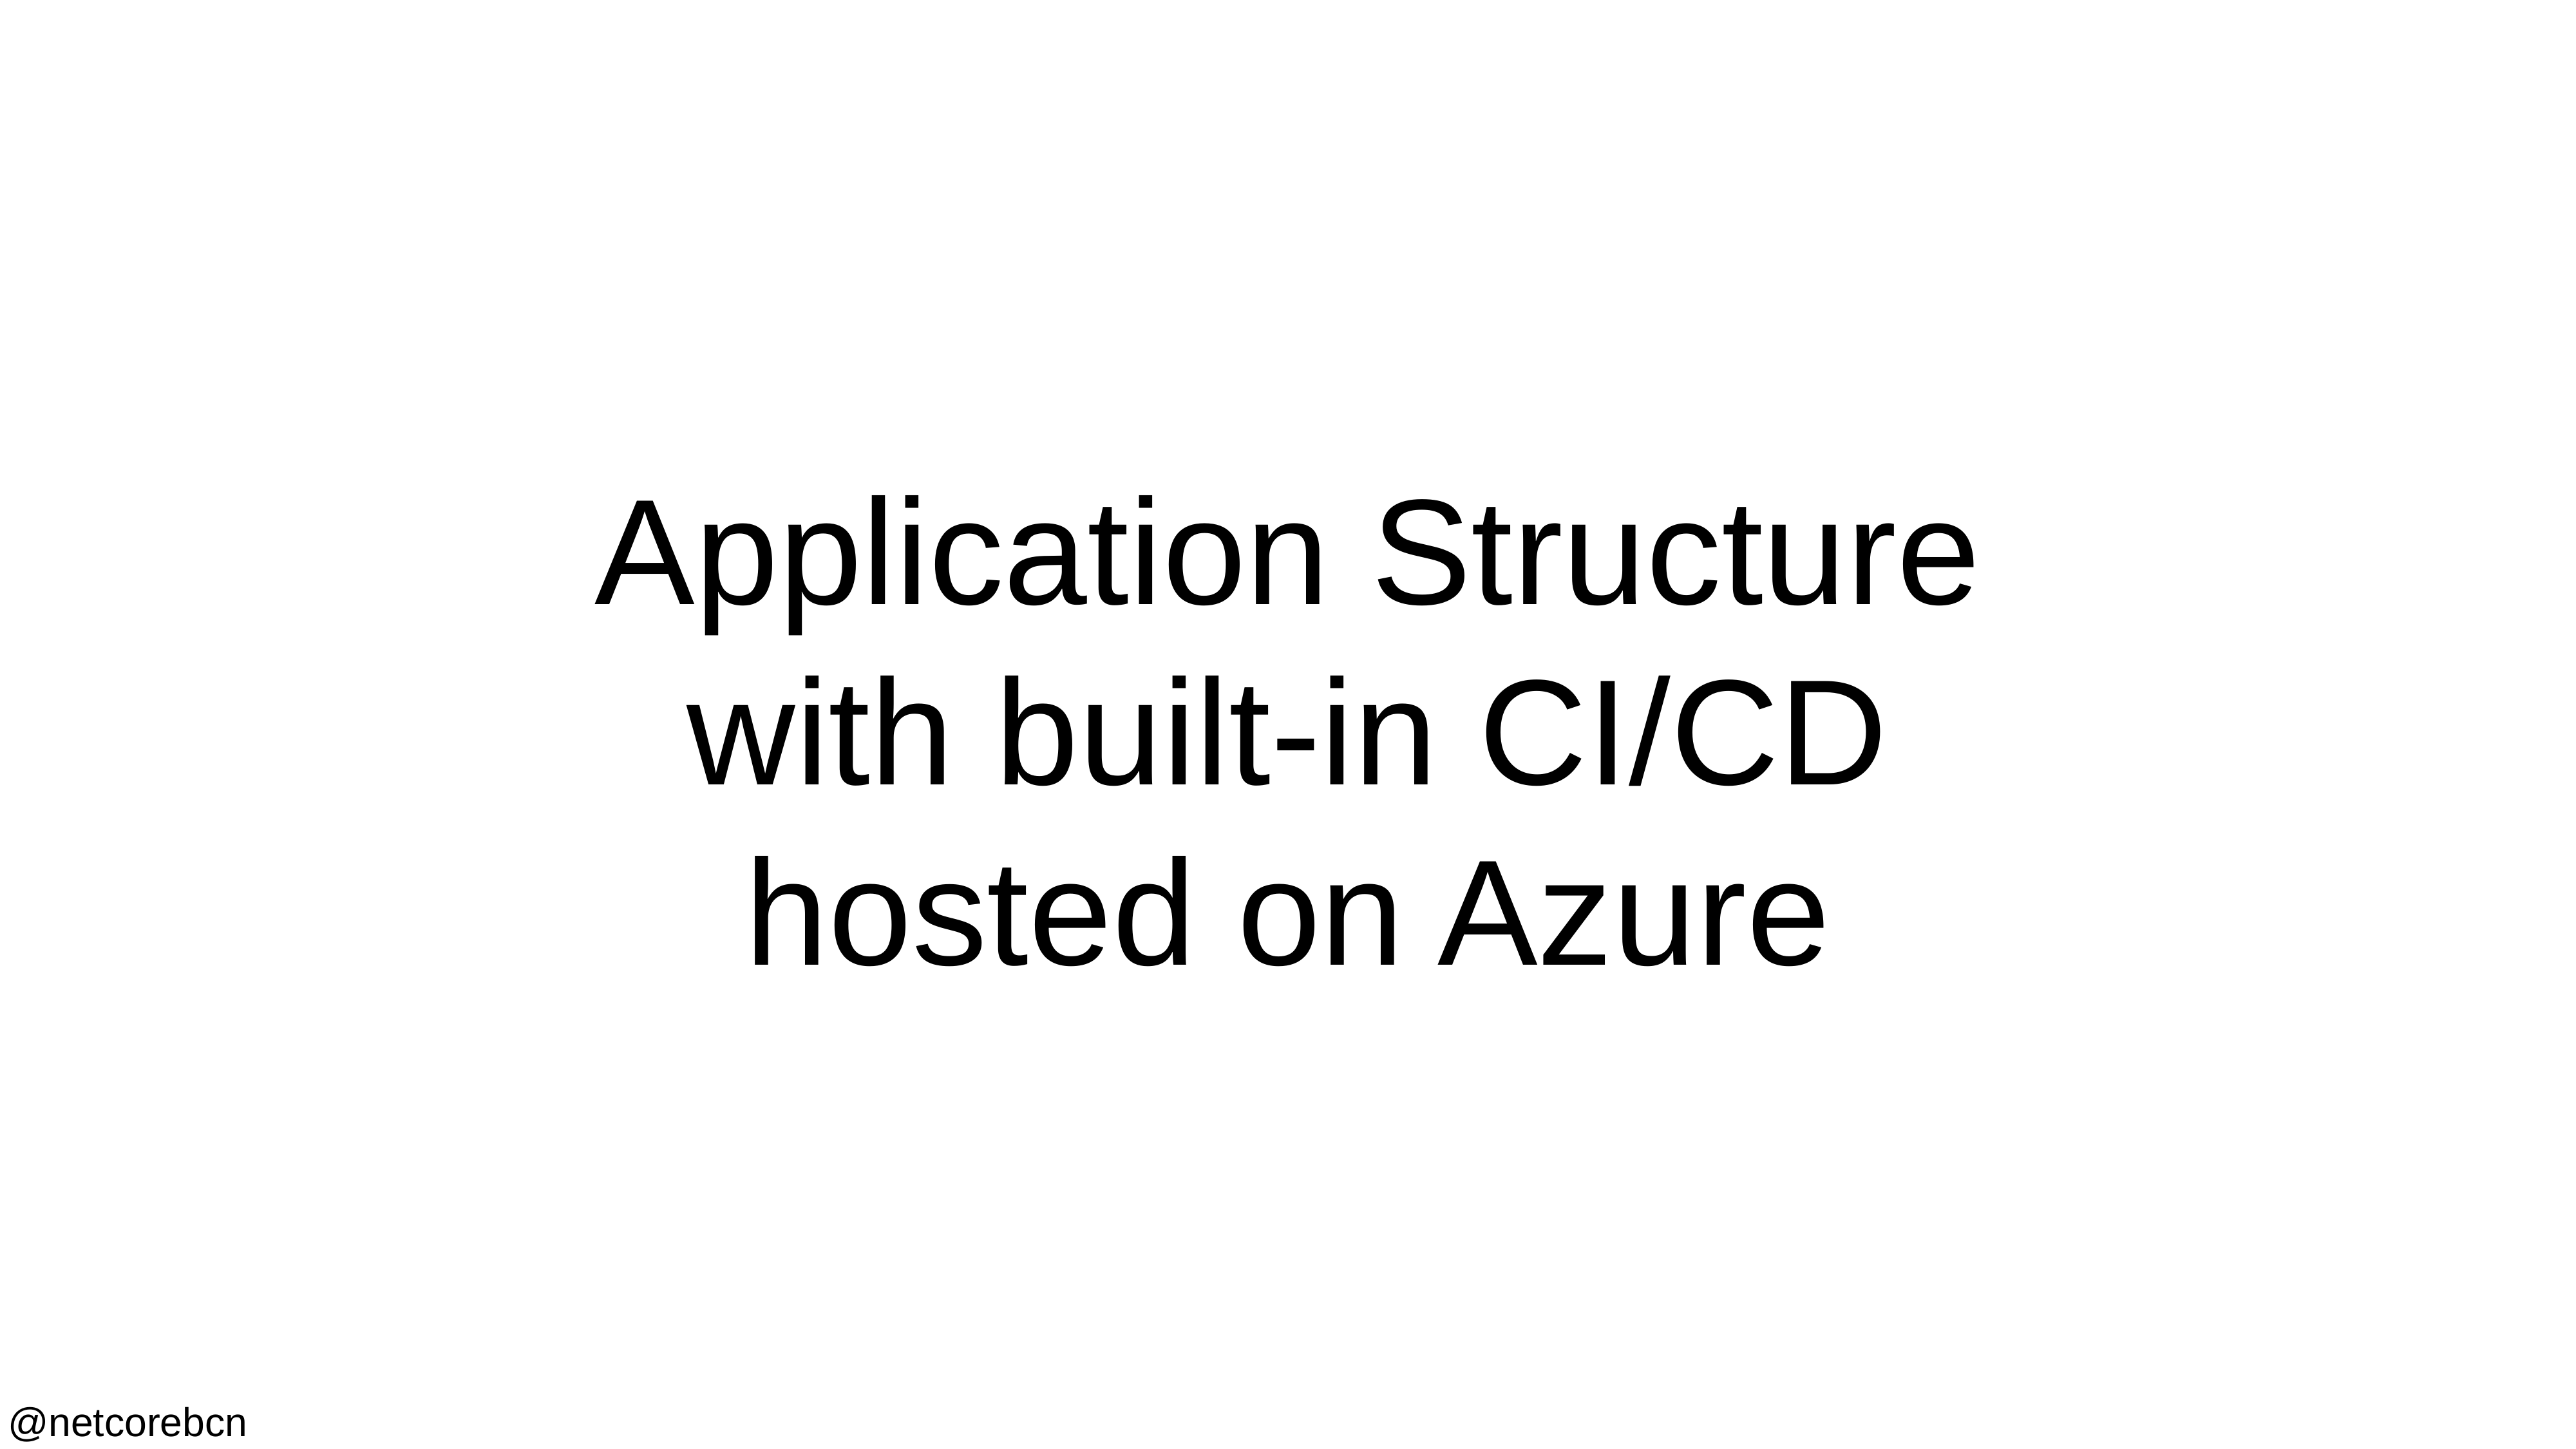

# Application Structure
with built-in CI/CD
hosted on Azure
@netcorebcn